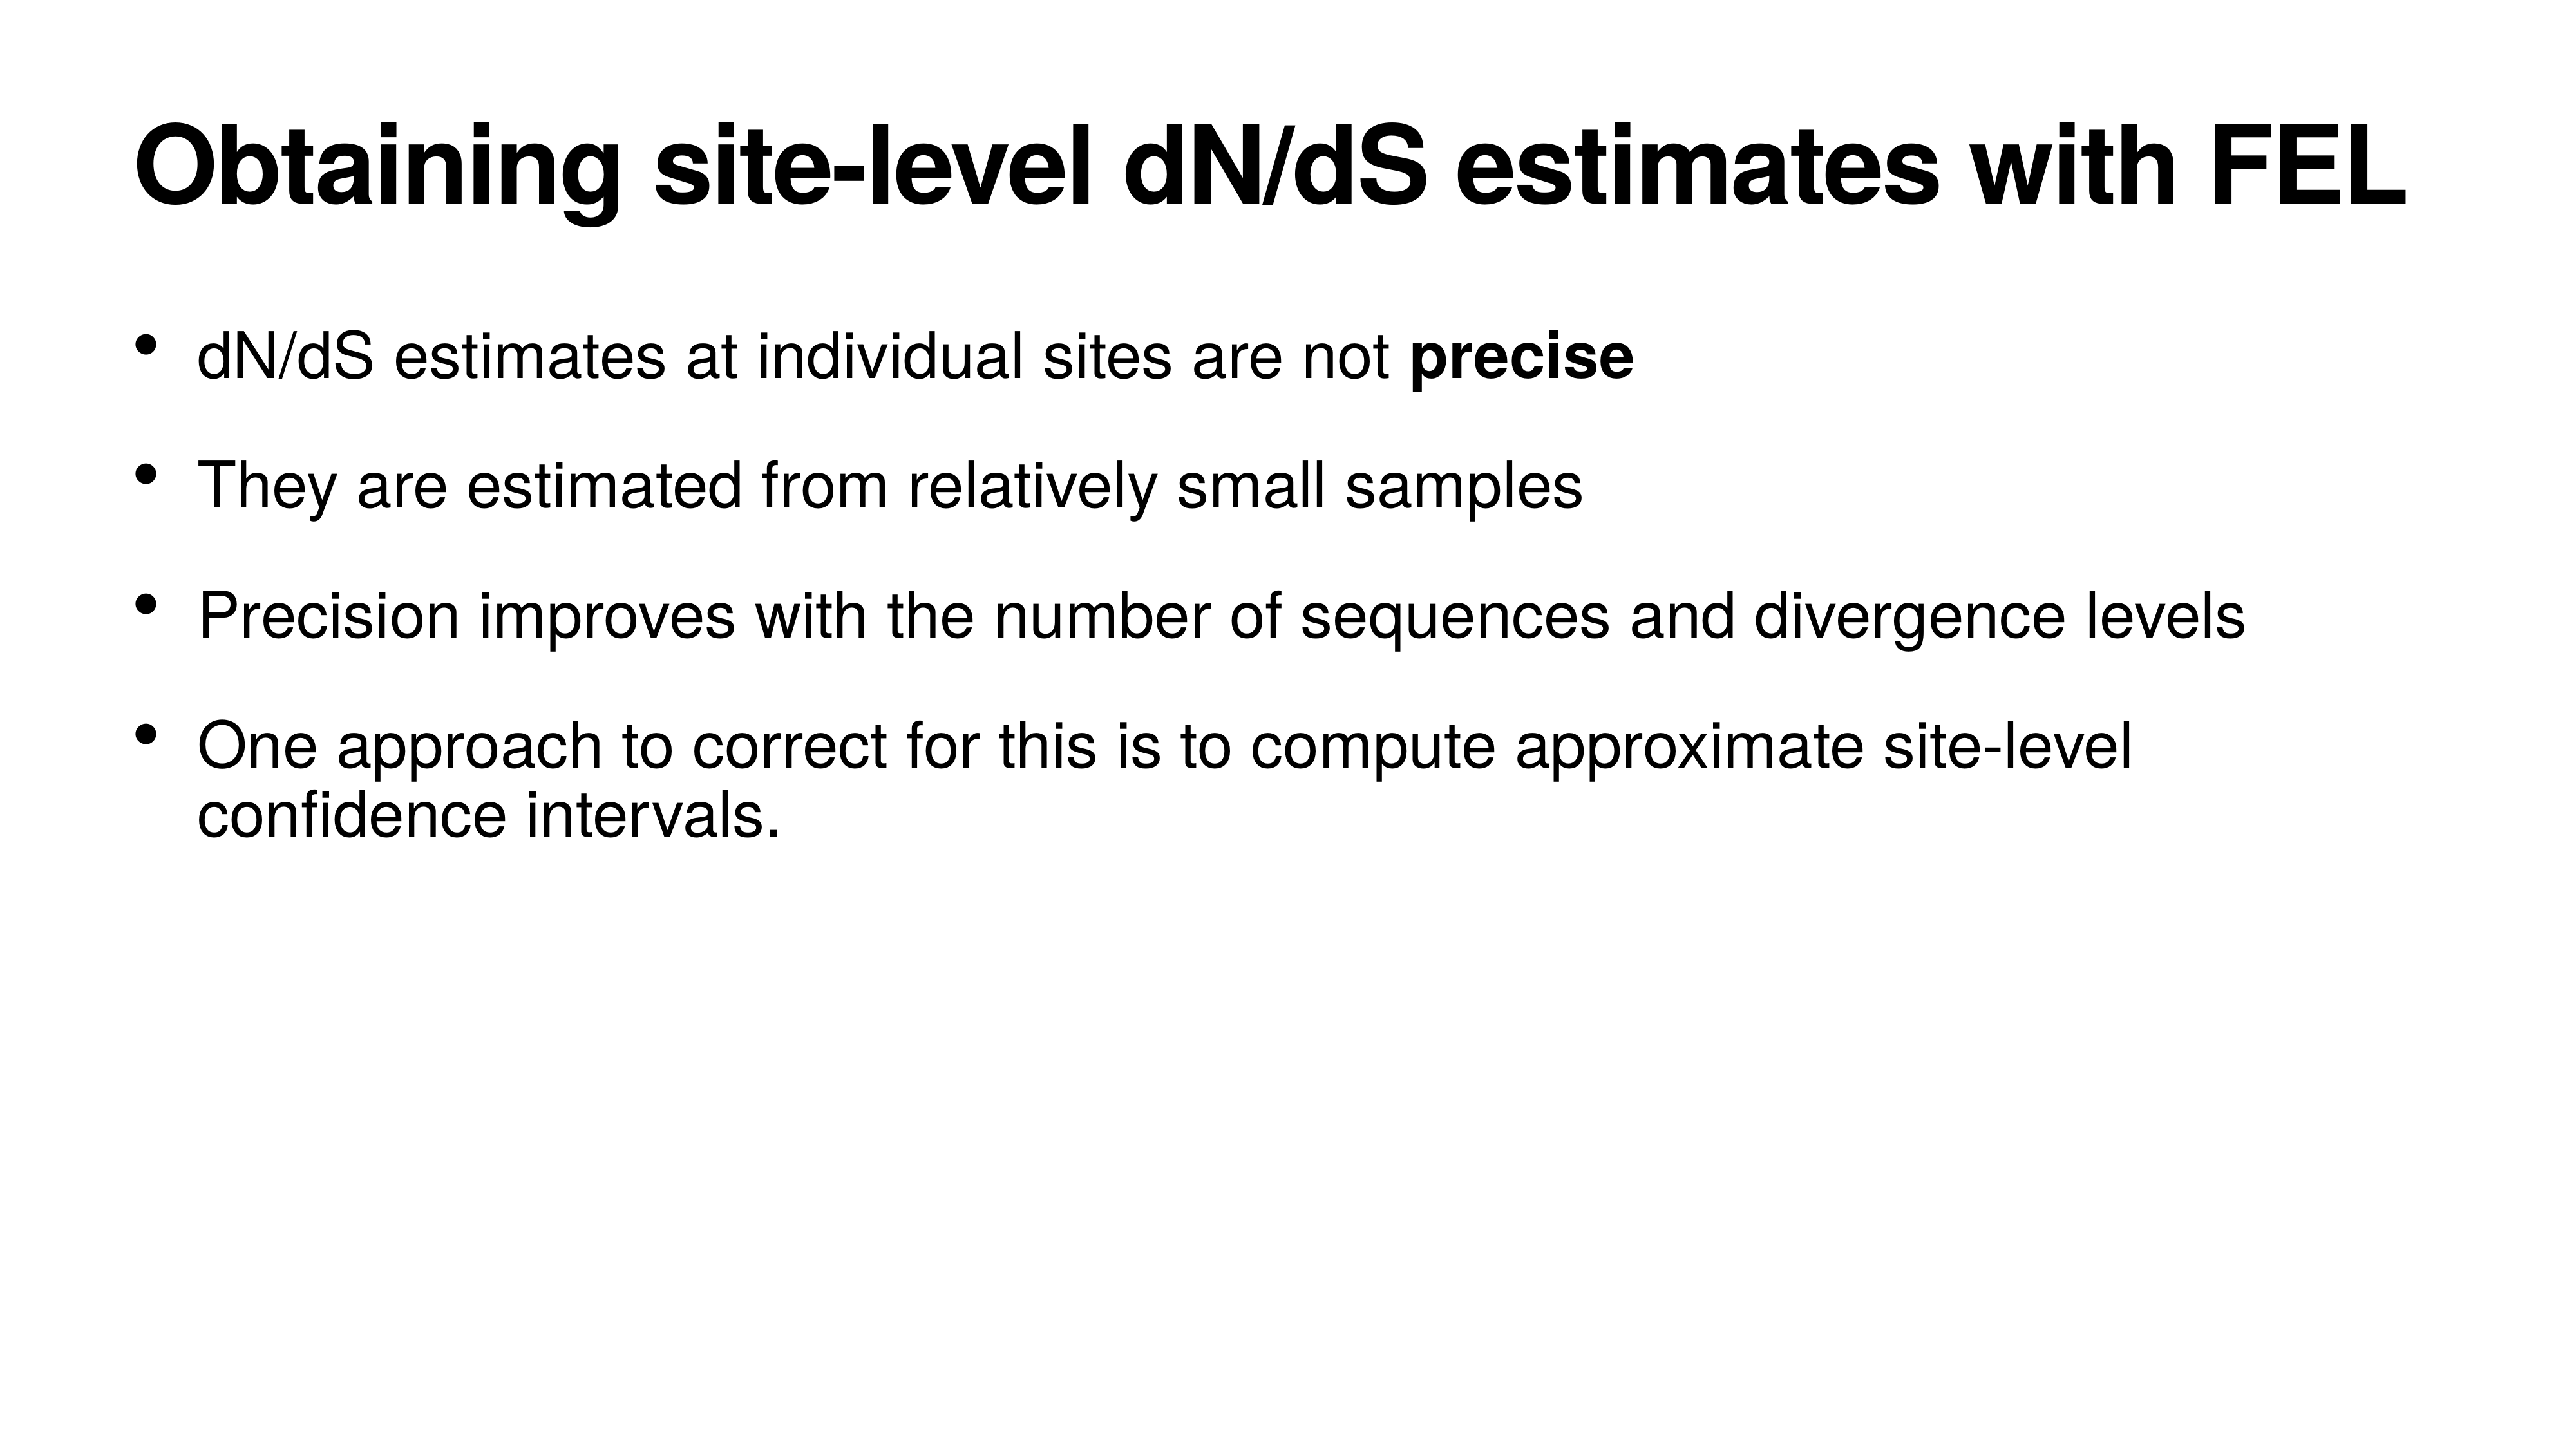

# Obtaining site-level dN/dS estimates with FEL
dN/dS estimates at individual sites are not precise
They are estimated from relatively small samples
Precision improves with the number of sequences and divergence levels
One approach to correct for this is to compute approximate site-level confidence intervals.
99